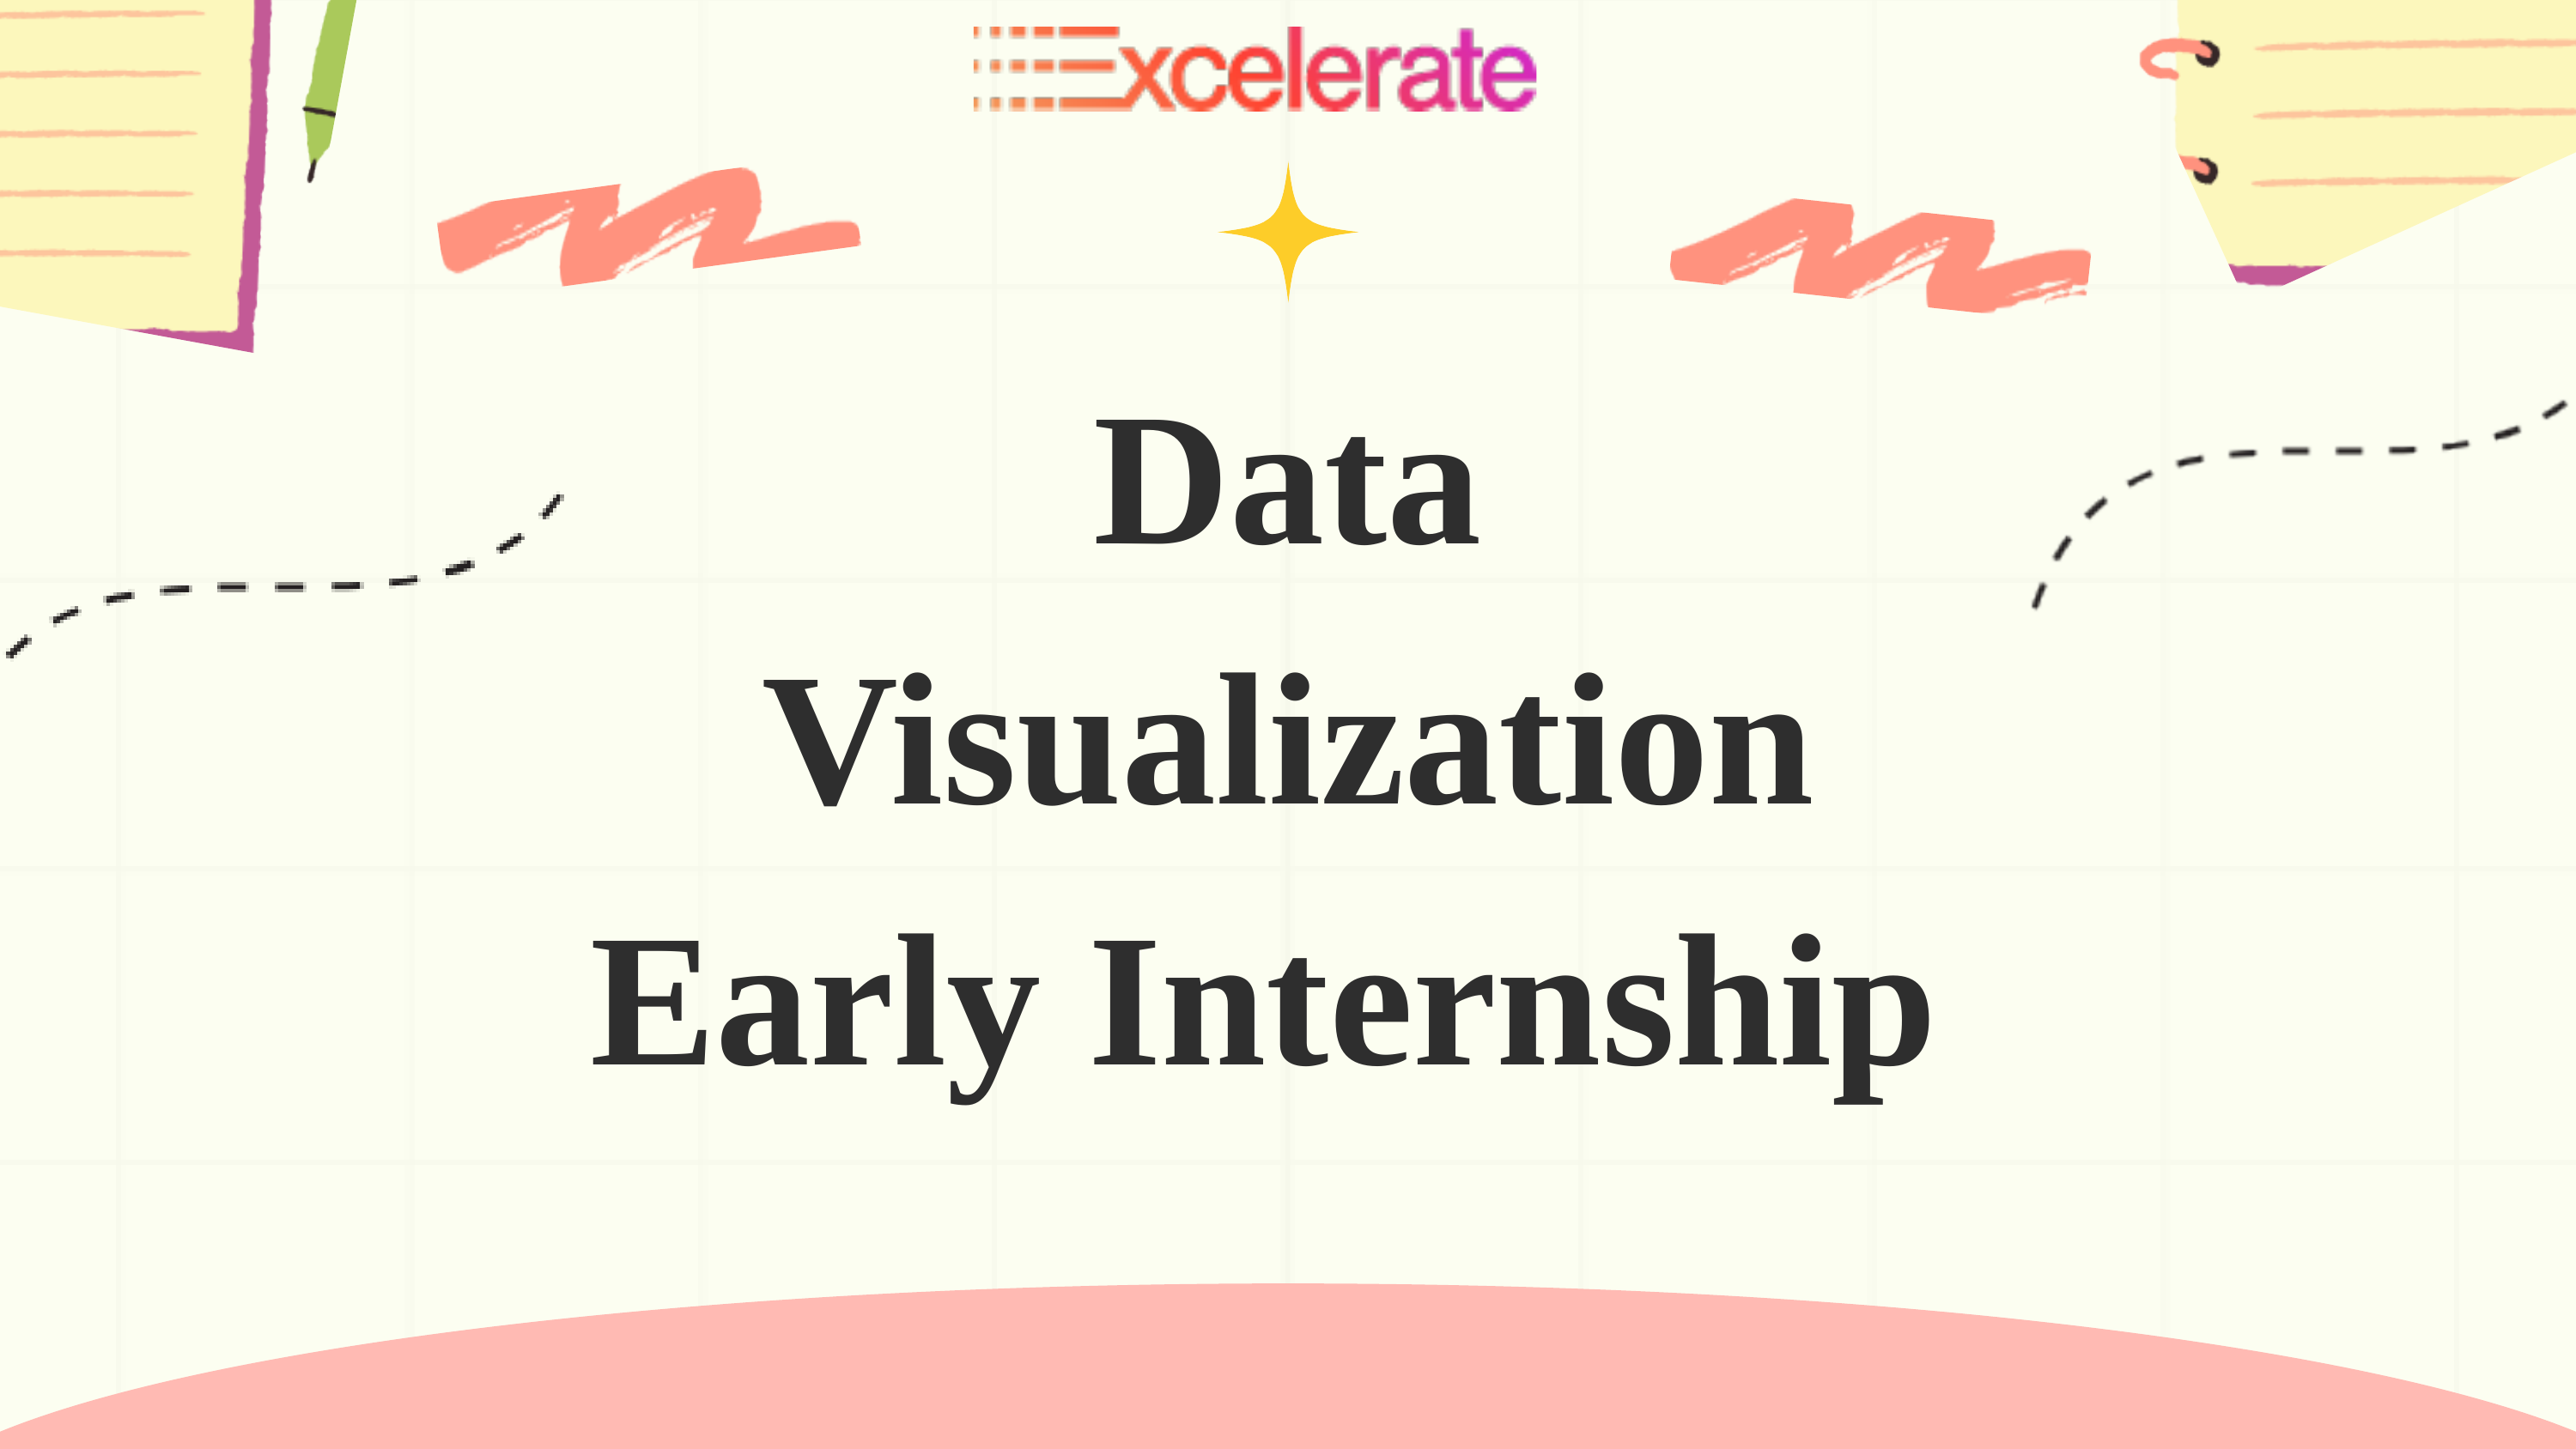

Data Visualization Early Internship

By Team 4